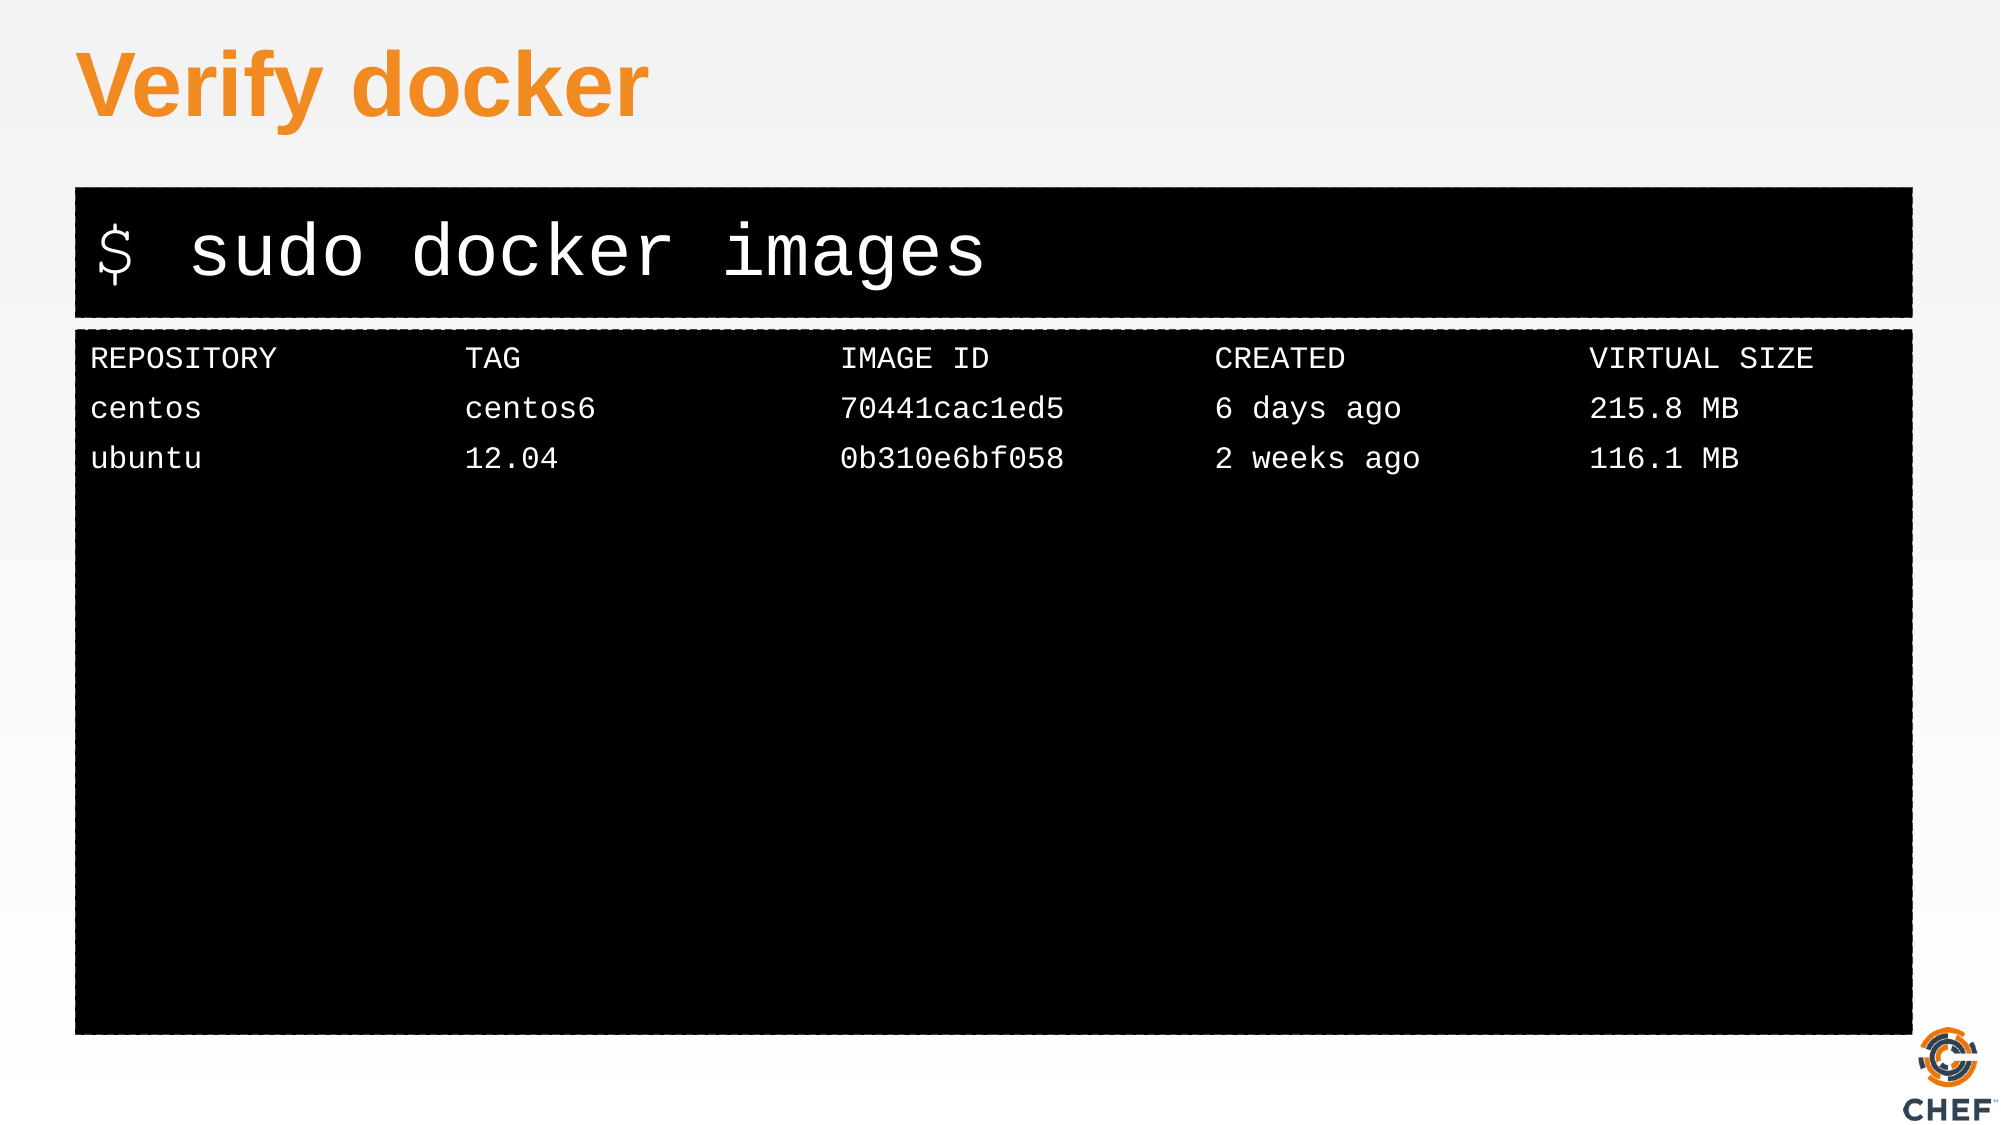

# Verify docker
sudo docker images
REPOSITORY          TAG                 IMAGE ID            CREATED             VIRTUAL SIZE
centos              centos6             70441cac1ed5        6 days ago          215.8 MB
ubuntu              12.04               0b310e6bf058        2 weeks ago         116.1 MB